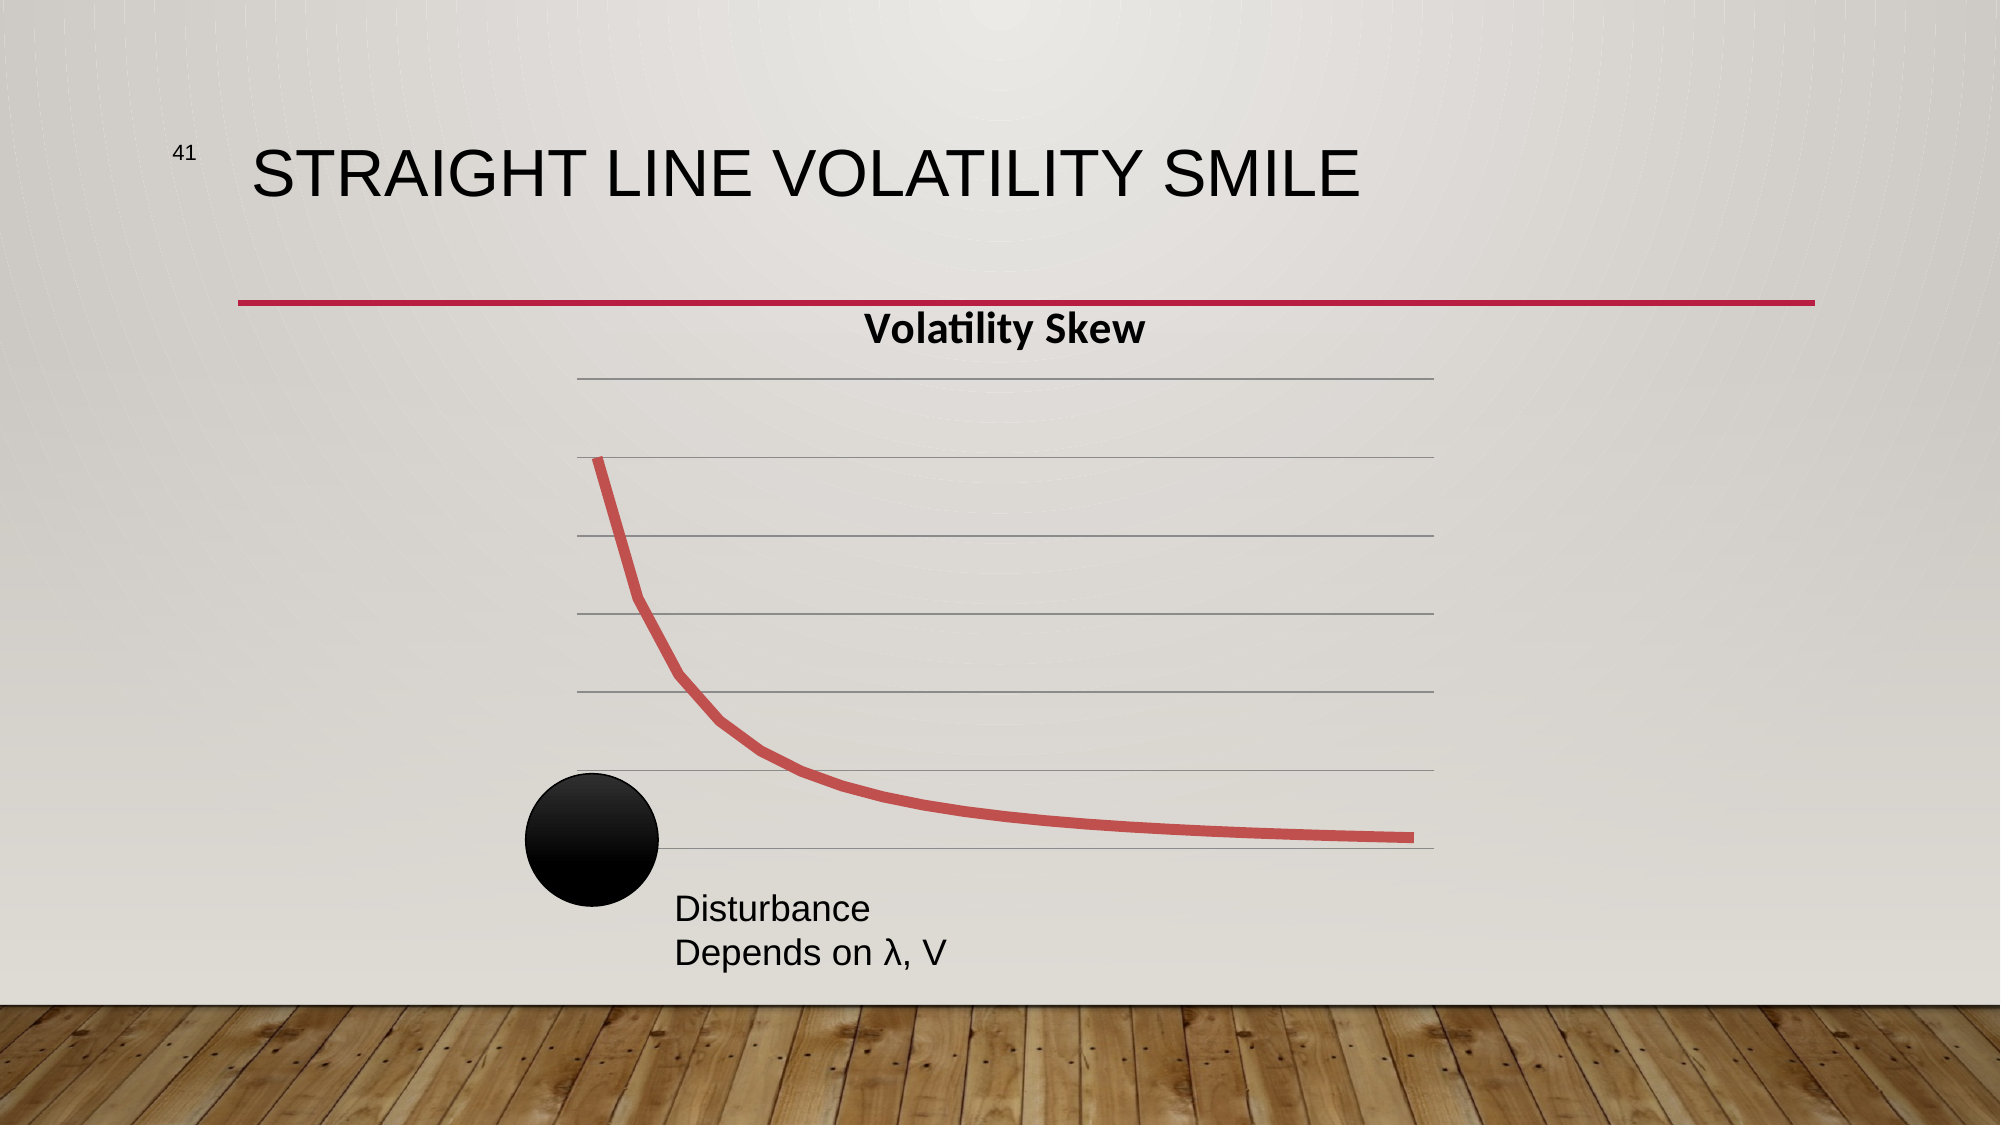

41
# Straight Line Volatility Smile

### Chart: Volatility Skew

| Category |  |
|---|---|

Disturbance
Depends on λ, V